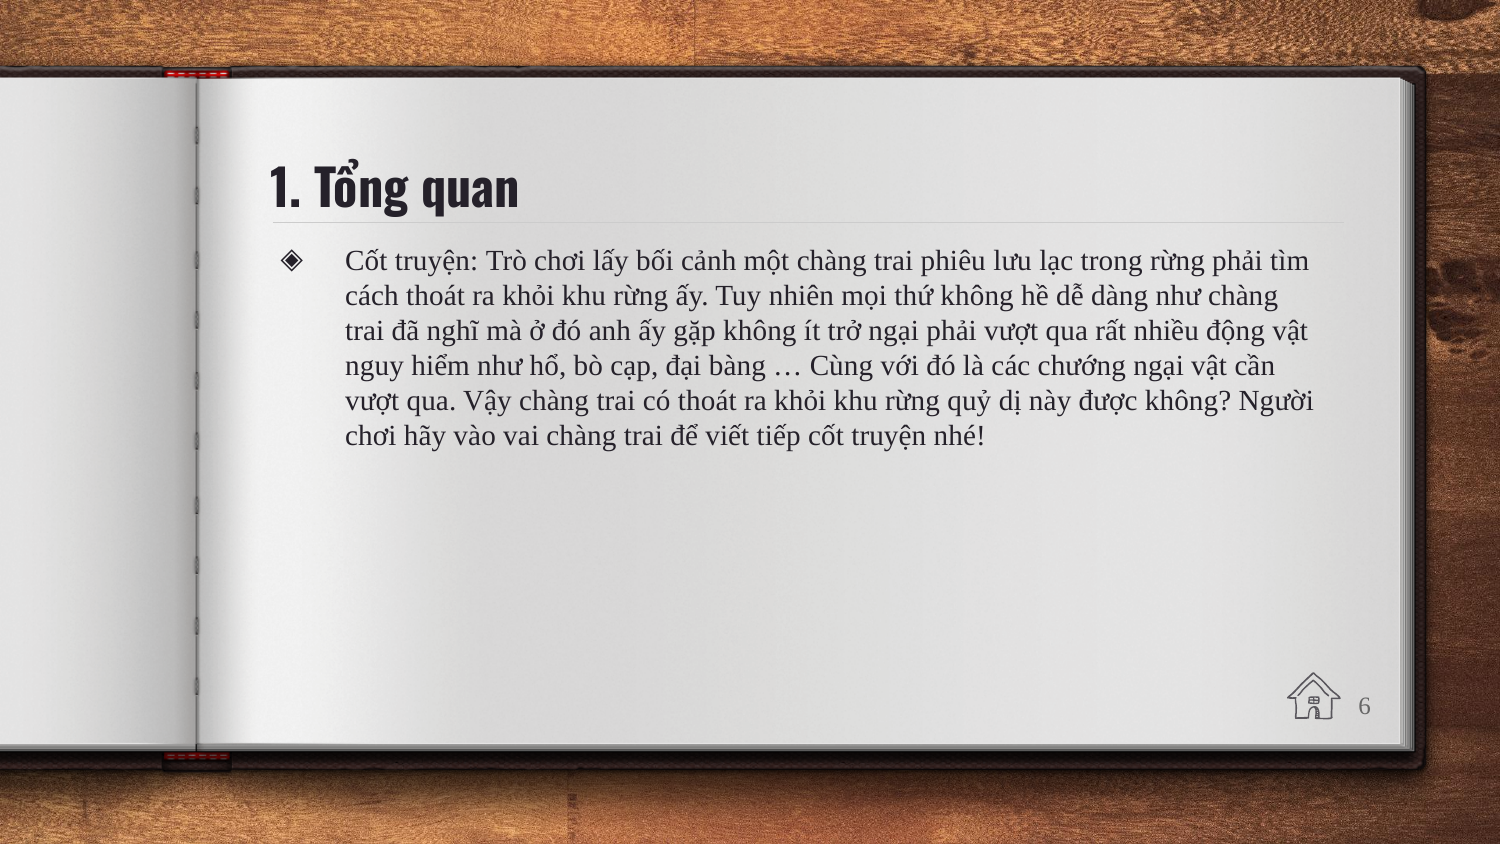

# 1. Tổng quan
Cốt truyện: Trò chơi lấy bối cảnh một chàng trai phiêu lưu lạc trong rừng phải tìm cách thoát ra khỏi khu rừng ấy. Tuy nhiên mọi thứ không hề dễ dàng như chàng trai đã nghĩ mà ở đó anh ấy gặp không ít trở ngại phải vượt qua rất nhiều động vật nguy hiểm như hổ, bò cạp, đại bàng … Cùng với đó là các chướng ngại vật cần vượt qua. Vậy chàng trai có thoát ra khỏi khu rừng quỷ dị này được không? Người chơi hãy vào vai chàng trai để viết tiếp cốt truyện nhé!

6